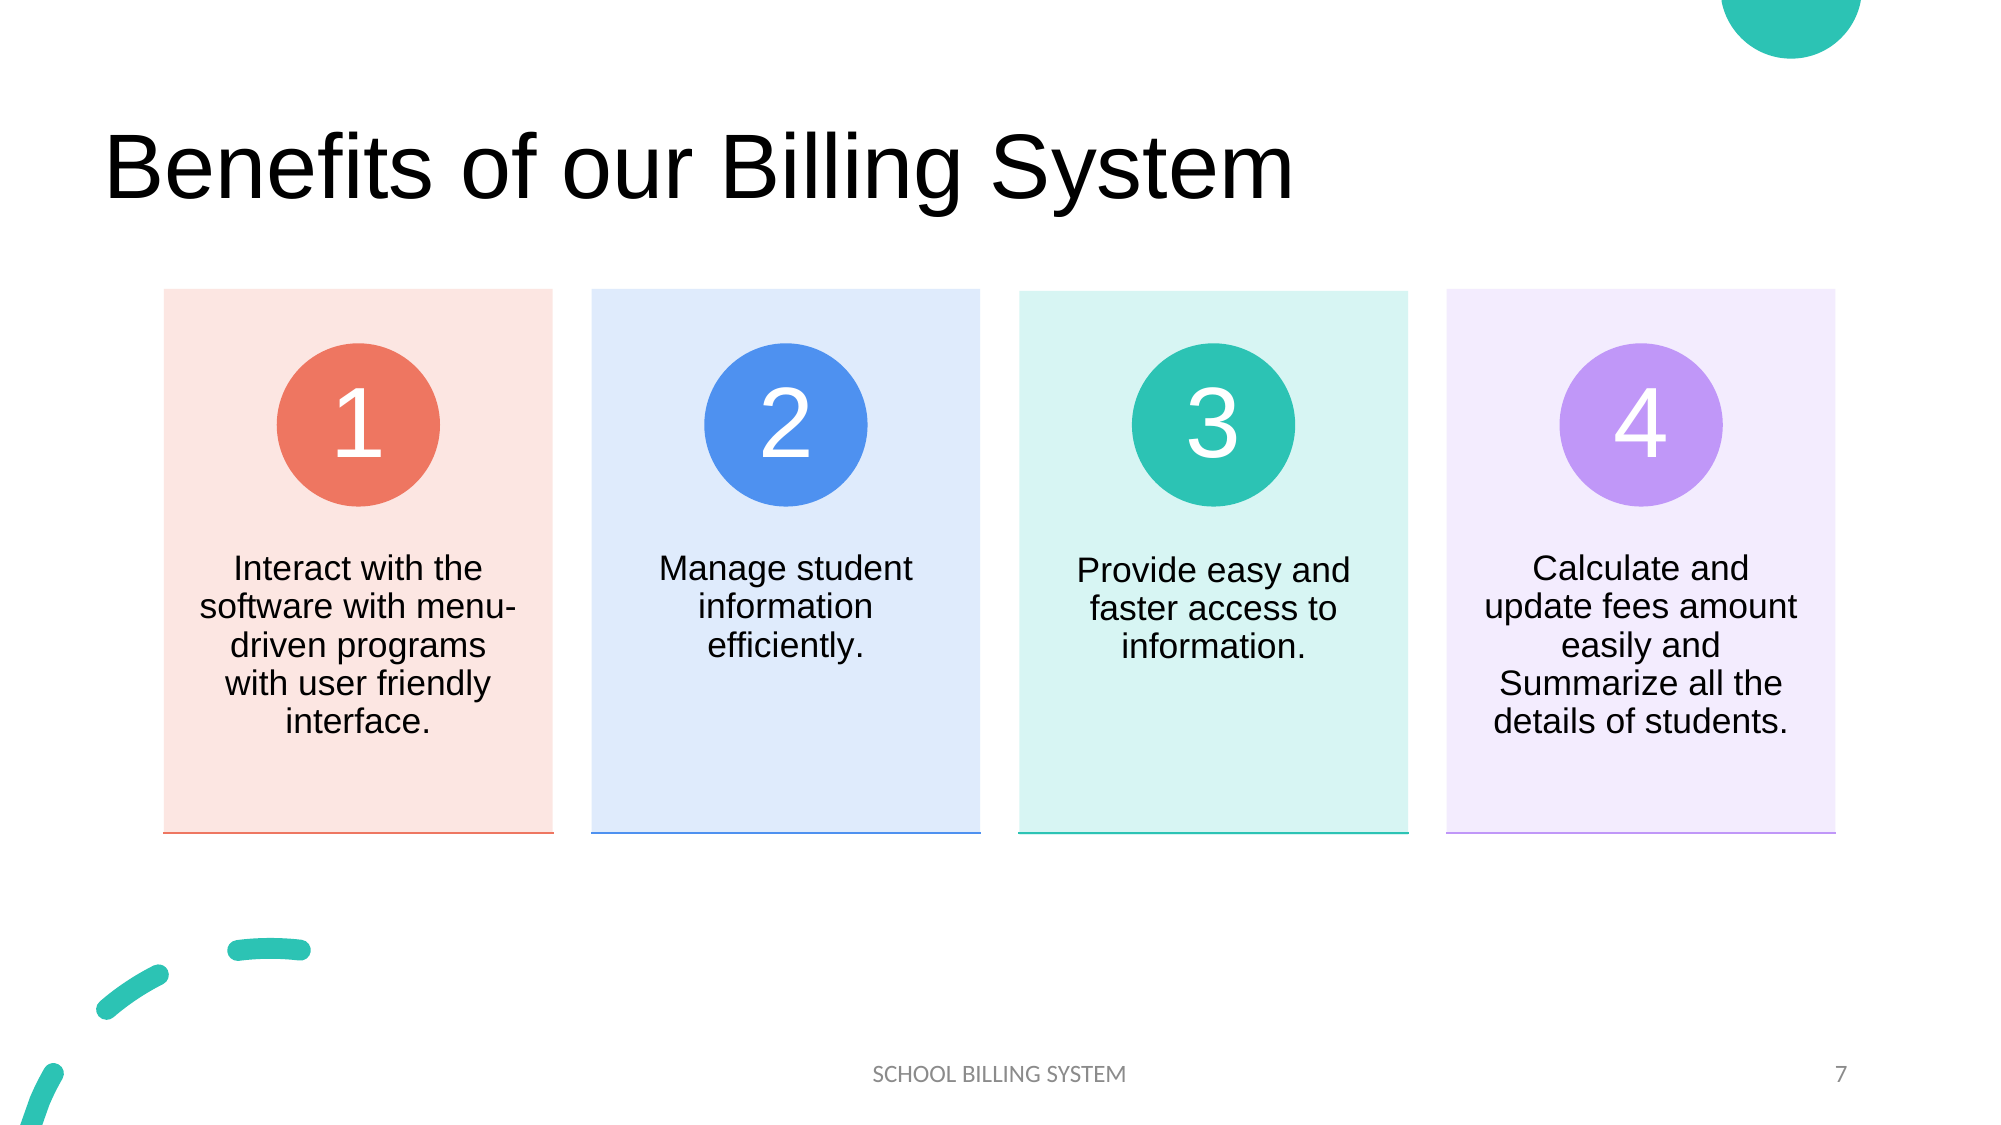

# Benefits of our Billing System
Interact with the software with menu-driven programs with user friendly interface.
1
Manage student information efficiently.
2
Provide easy and faster access to information.
3
Calculate and update fees amount easily and Summarize all the details of students.
4
SCHOOL BILLING SYSTEM
7